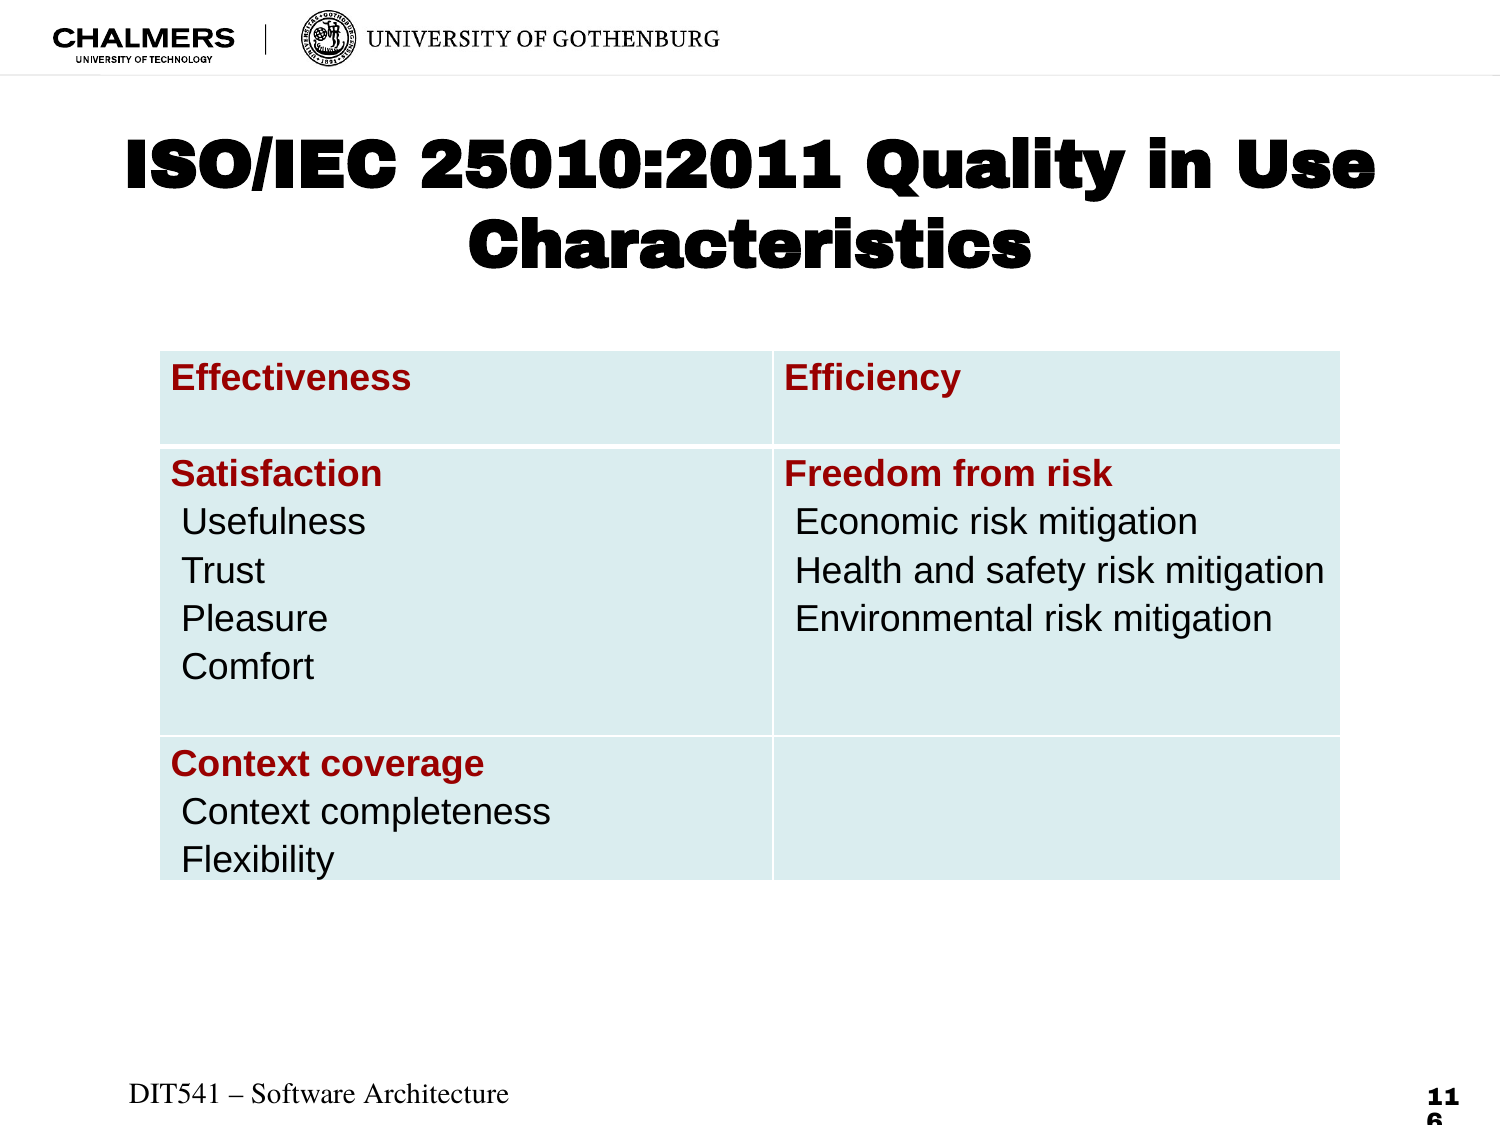

# ISO/IEC 25010:2011 Quality in Use Characteristics
| Effectiveness | Efficiency |
| --- | --- |
| Satisfaction Usefulness Trust Pleasure Comfort | Freedom from risk Economic risk mitigation Health and safety risk mitigation Environmental risk mitigation |
| Context coverage Context completeness Flexibility |  |
116